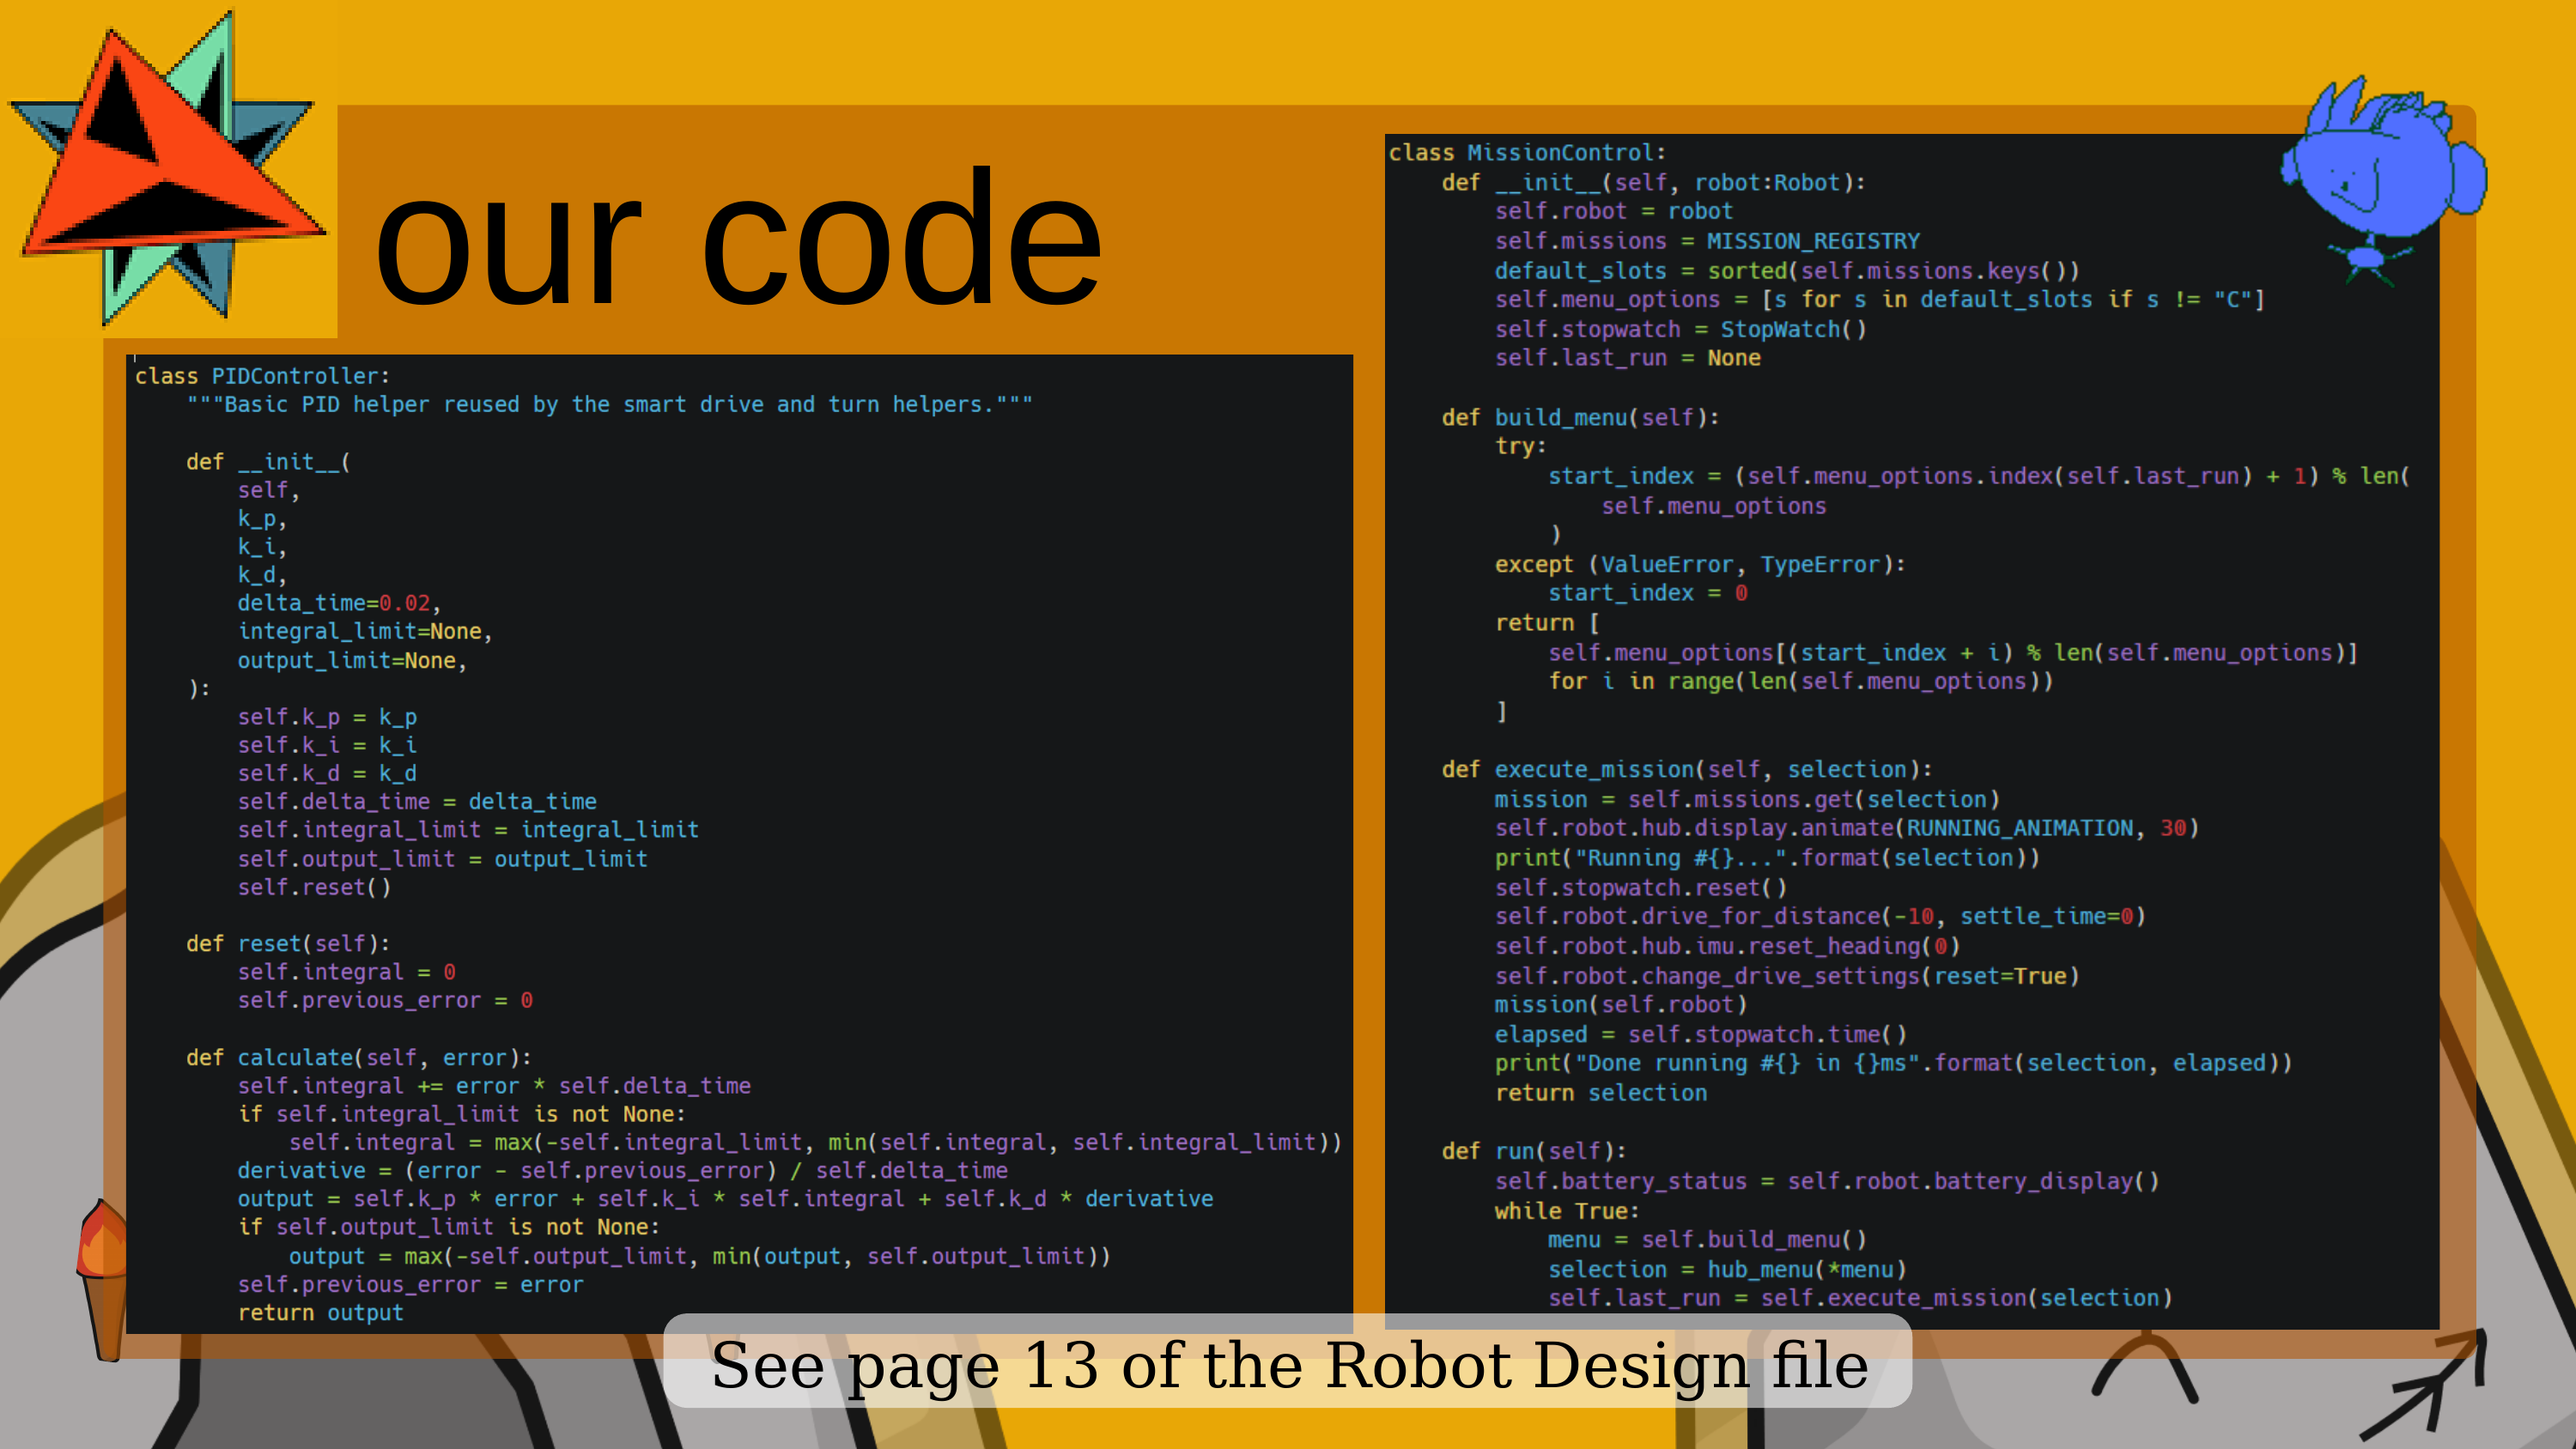

our code

See page 13 of the Robot Design file